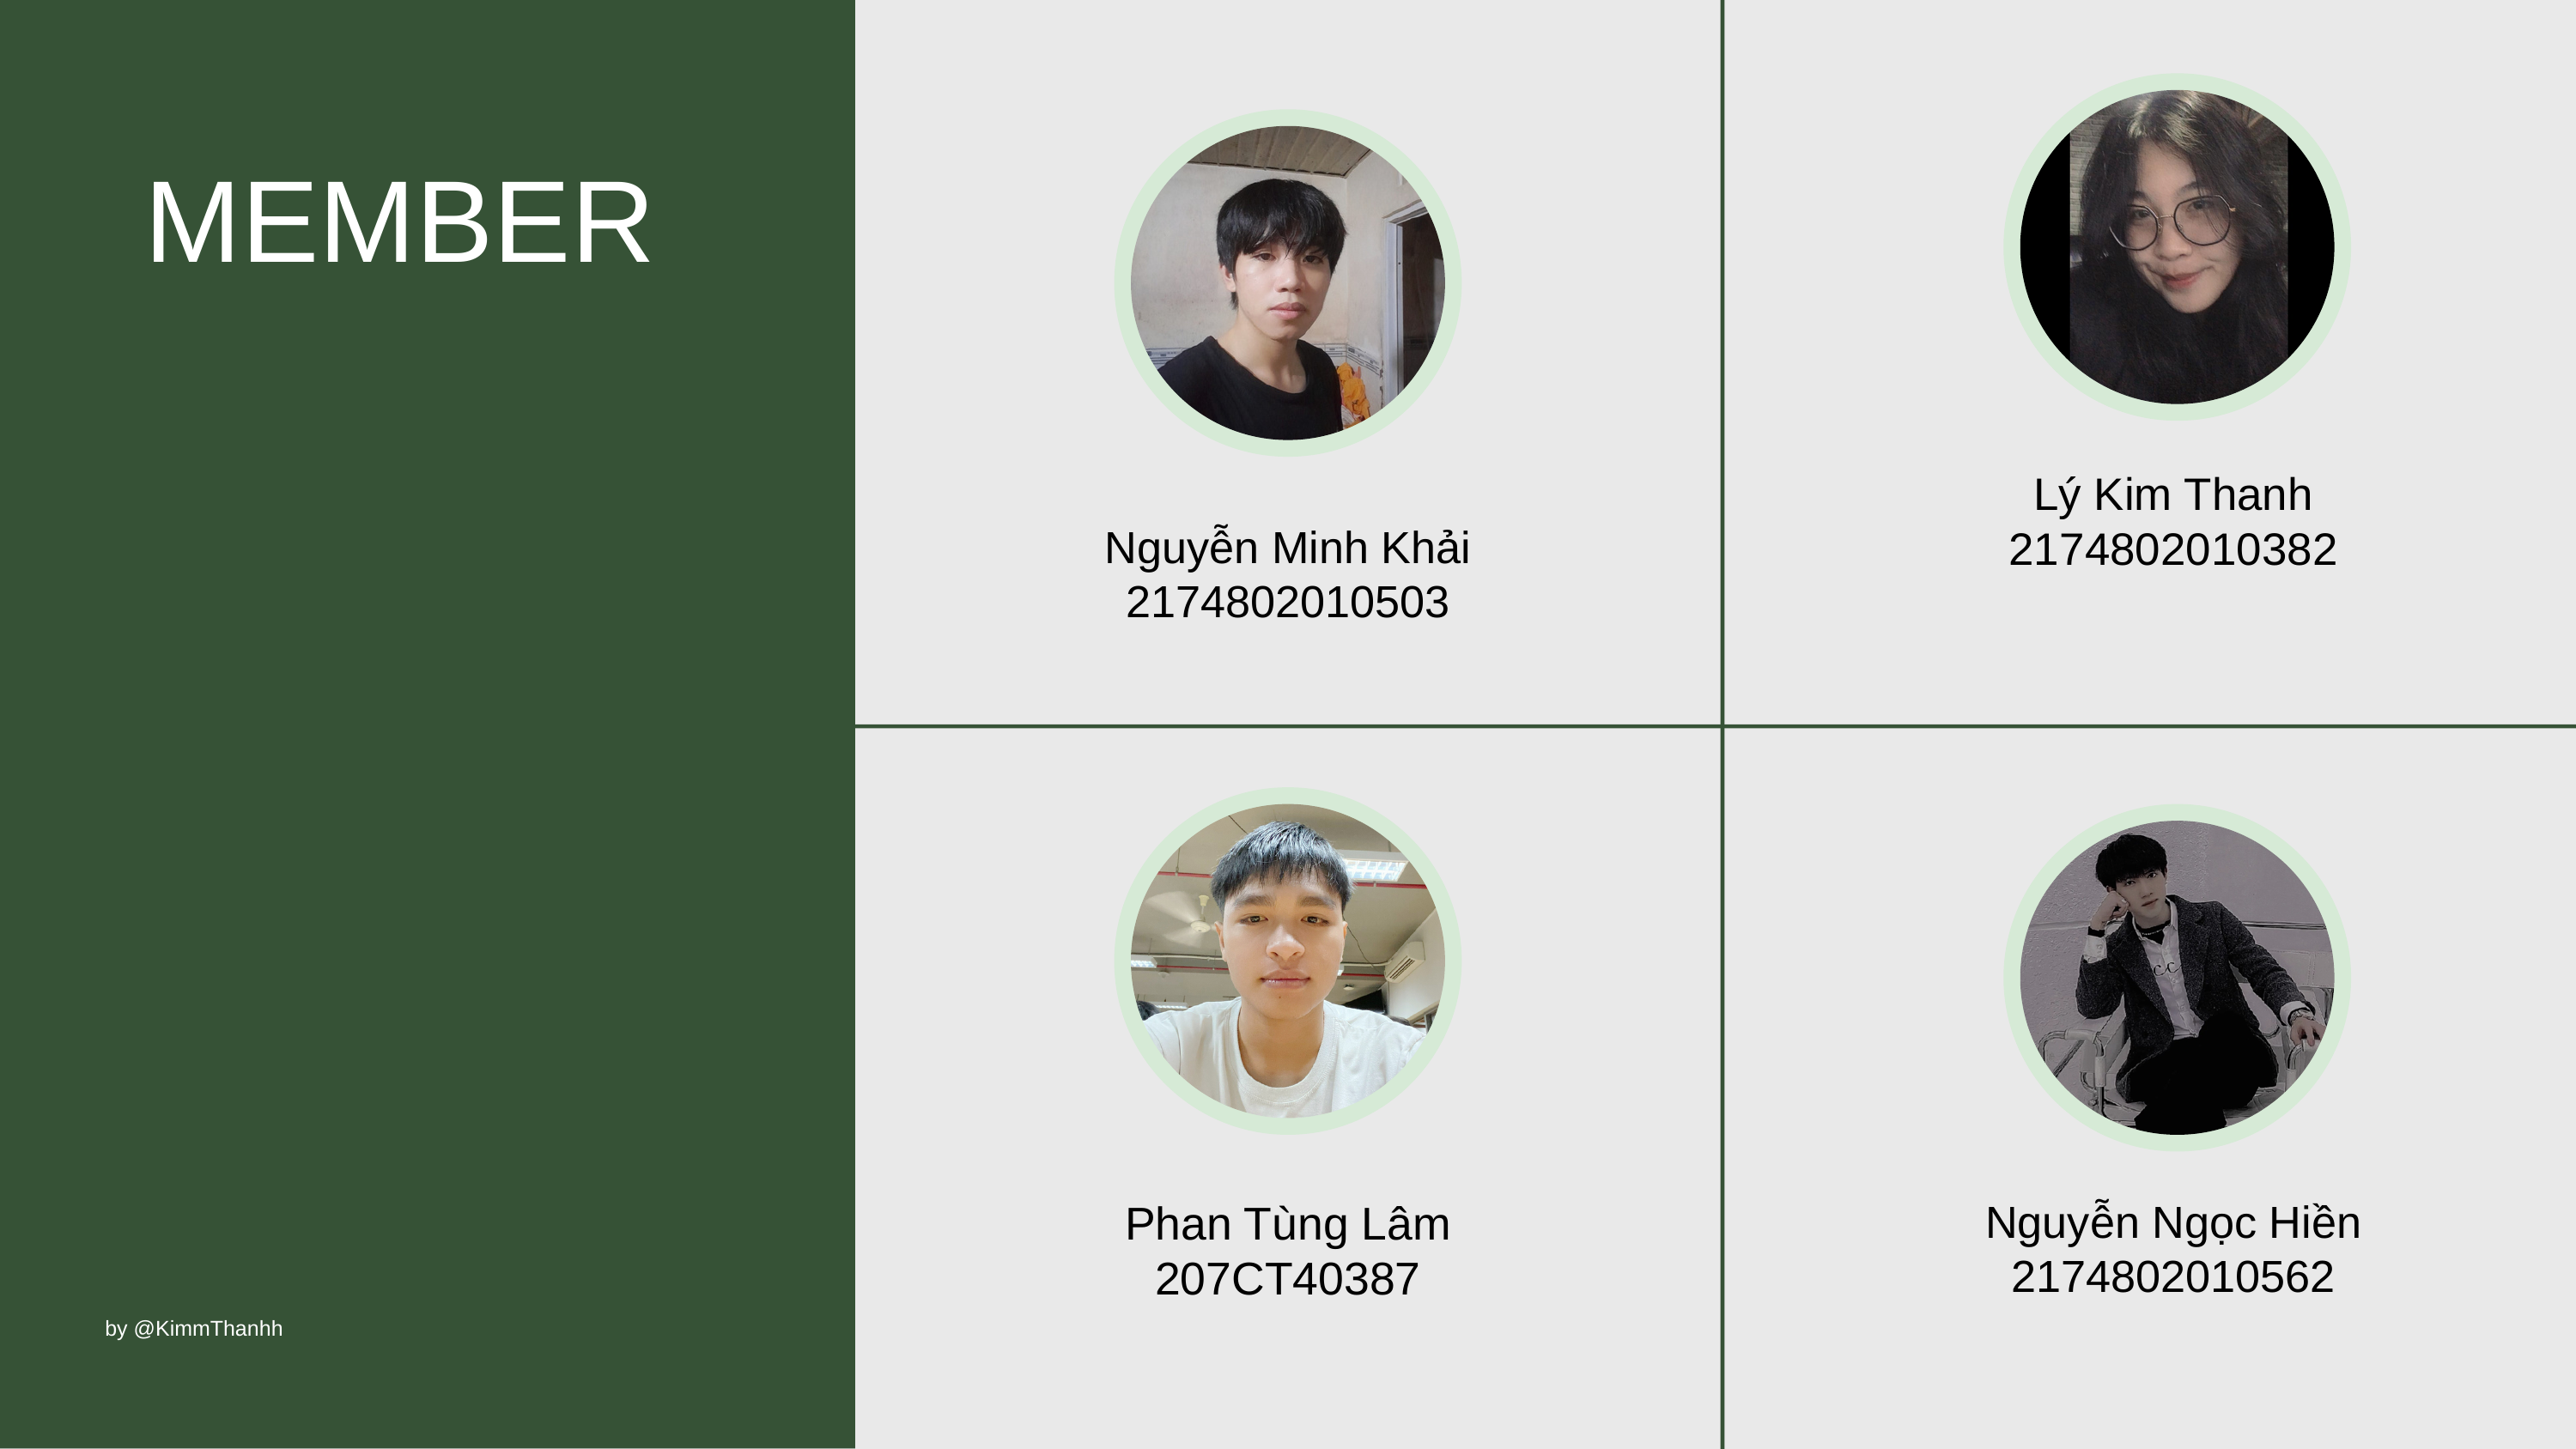

MEMBER
Lý Kim Thanh
2174802010382
Nguyễn Minh Khải 2174802010503

Phan Tùng Lâm
207CT40387
Nguyễn Ngọc Hiền 2174802010562
by @KimmThanhh